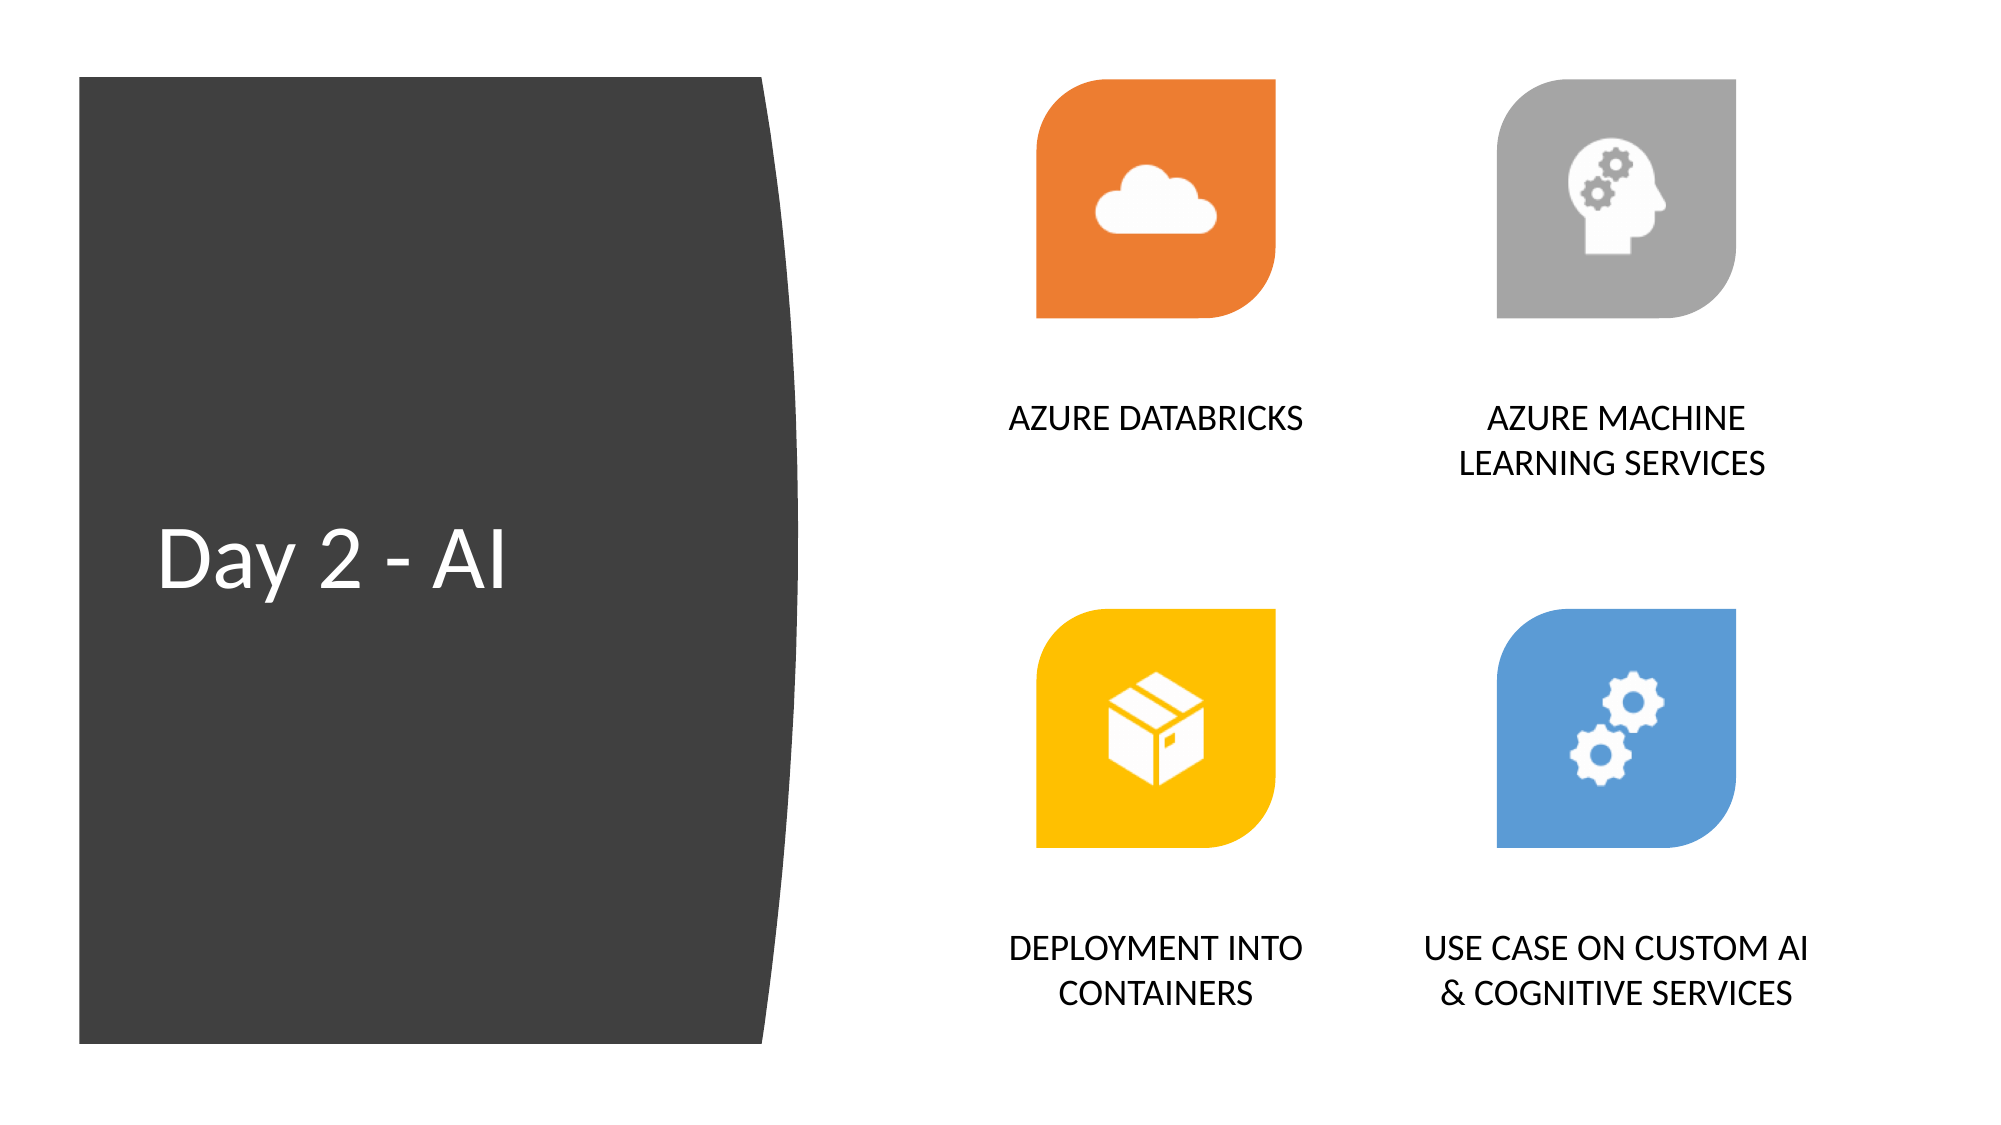

Azure Databricks
Azure Machine Learning Services
Deployment into Containers
Use case on Custom AI & Cognitive Services

# Day 2 - AI